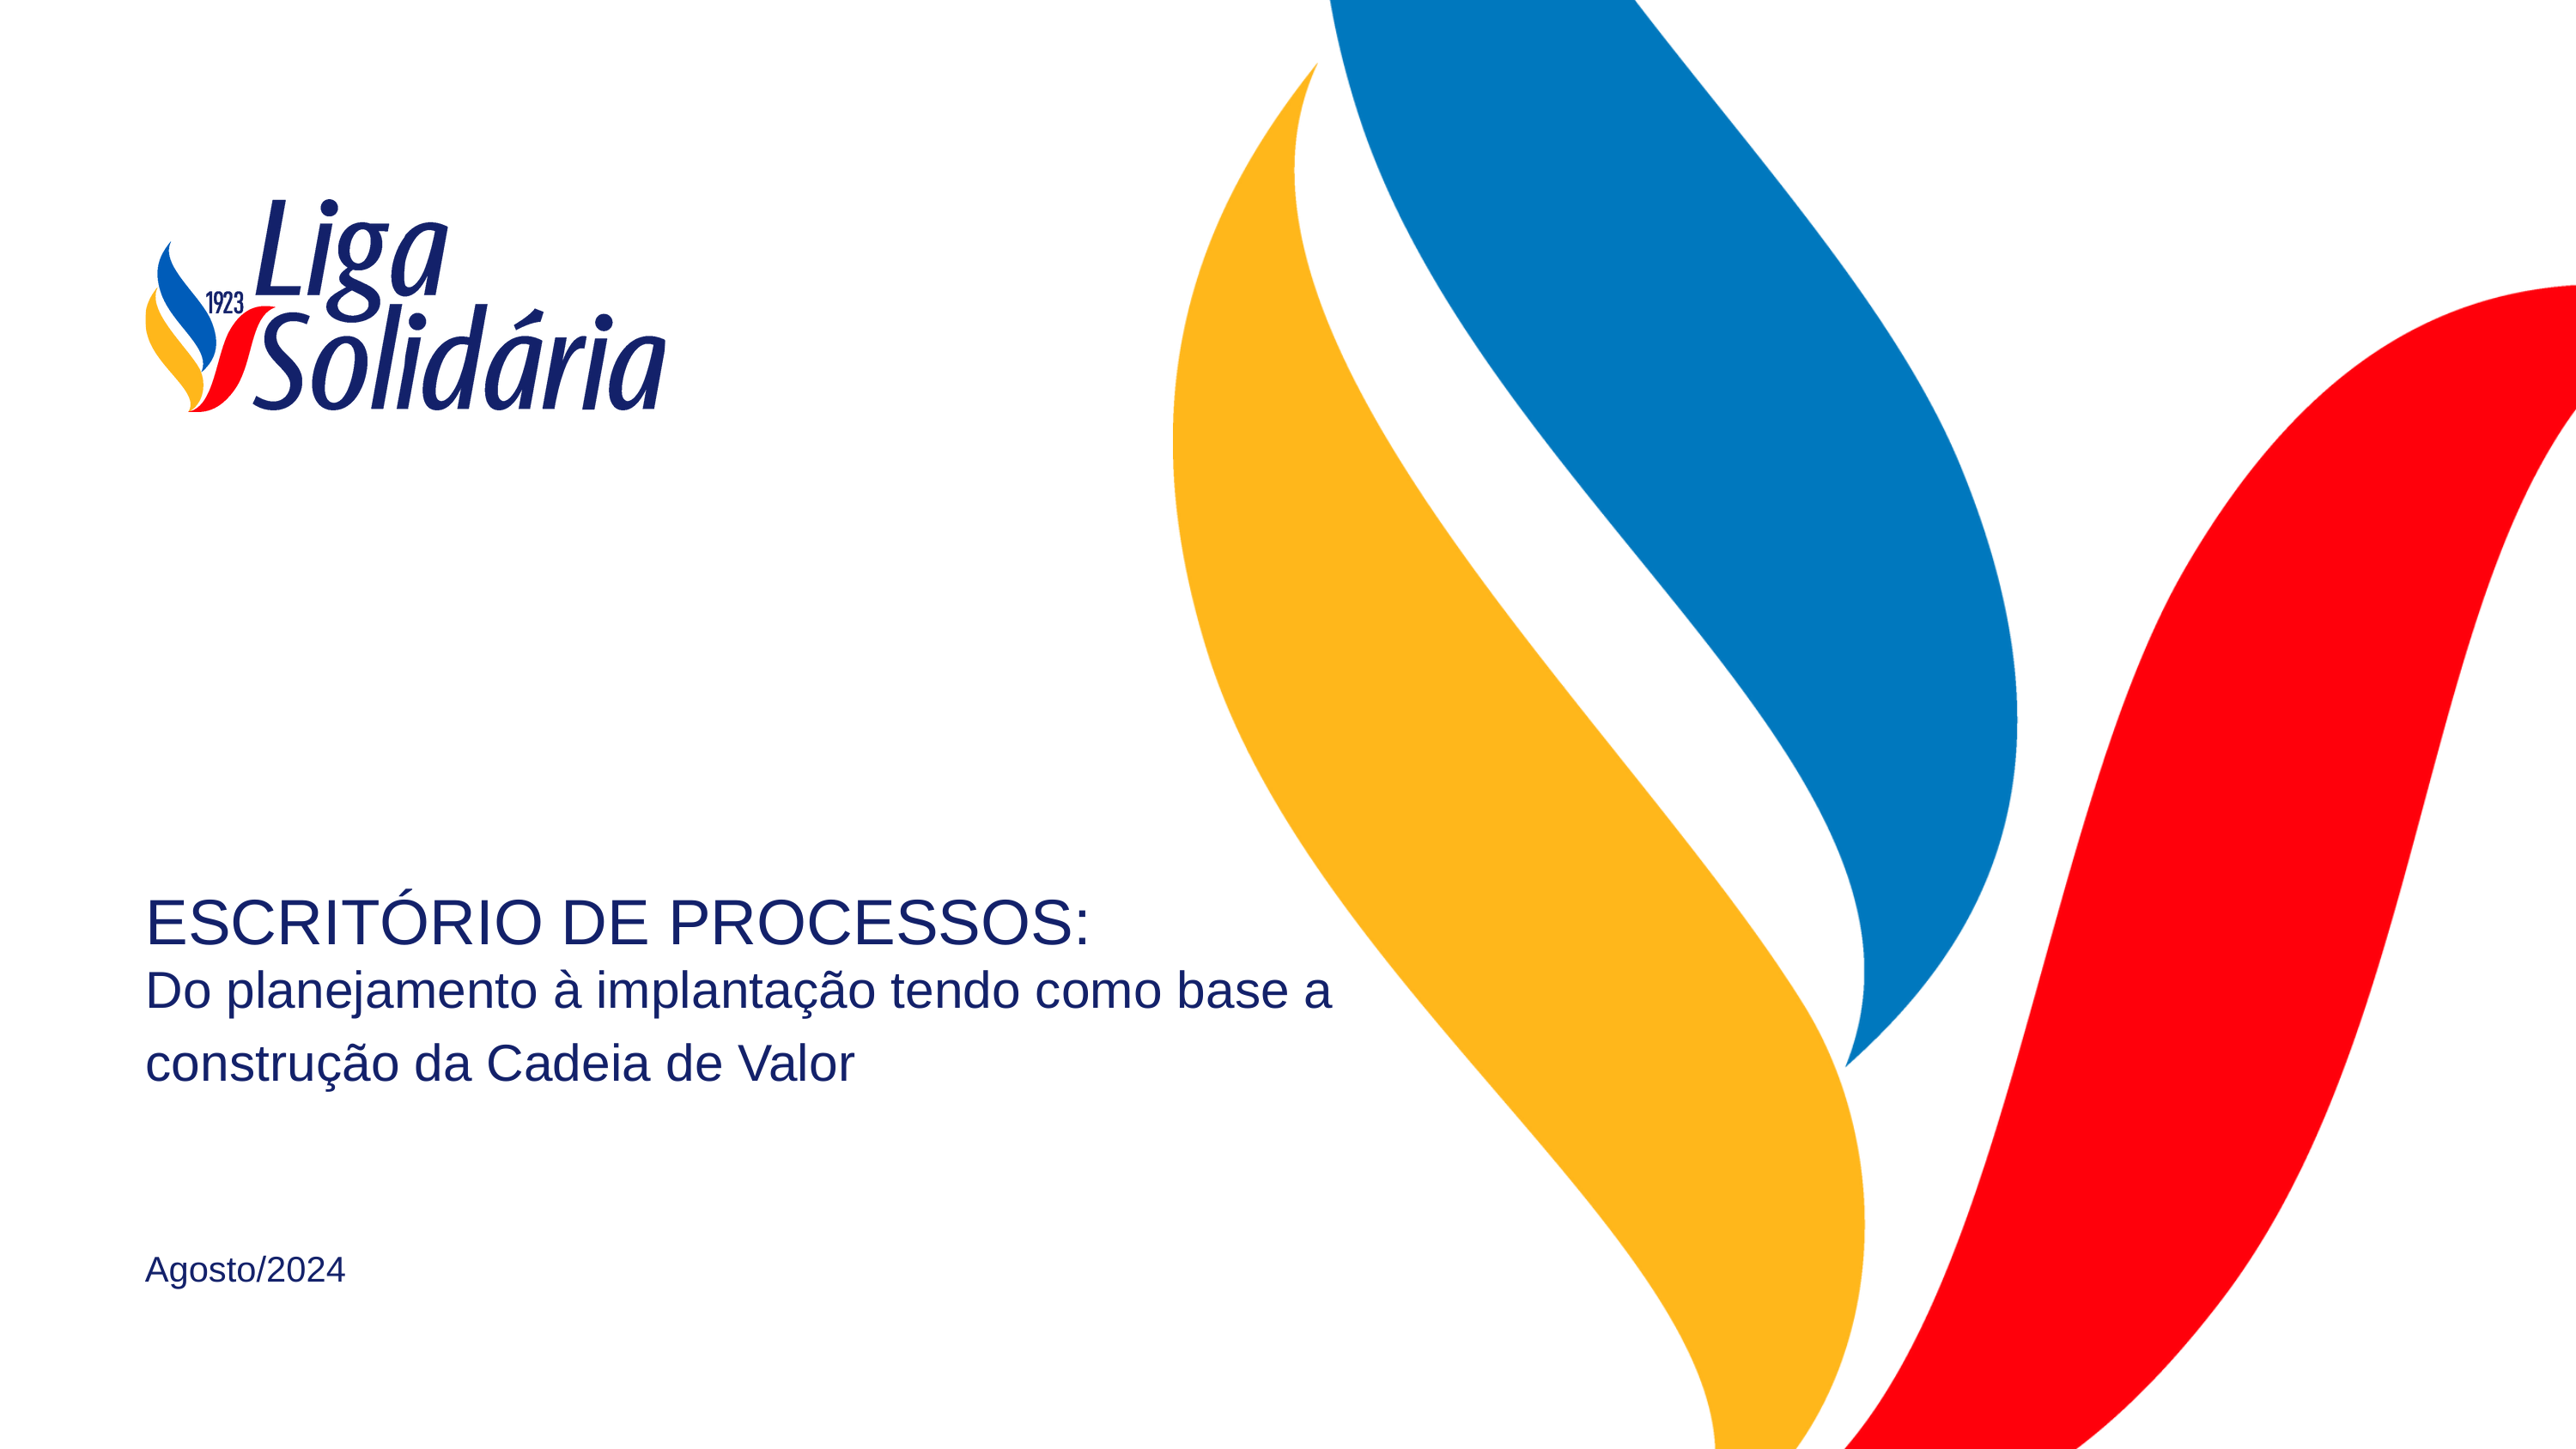

ESCRITÓRIO DE PROCESSOS:
Do planejamento à implantação tendo como base a construção da Cadeia de Valor
Agosto/2024